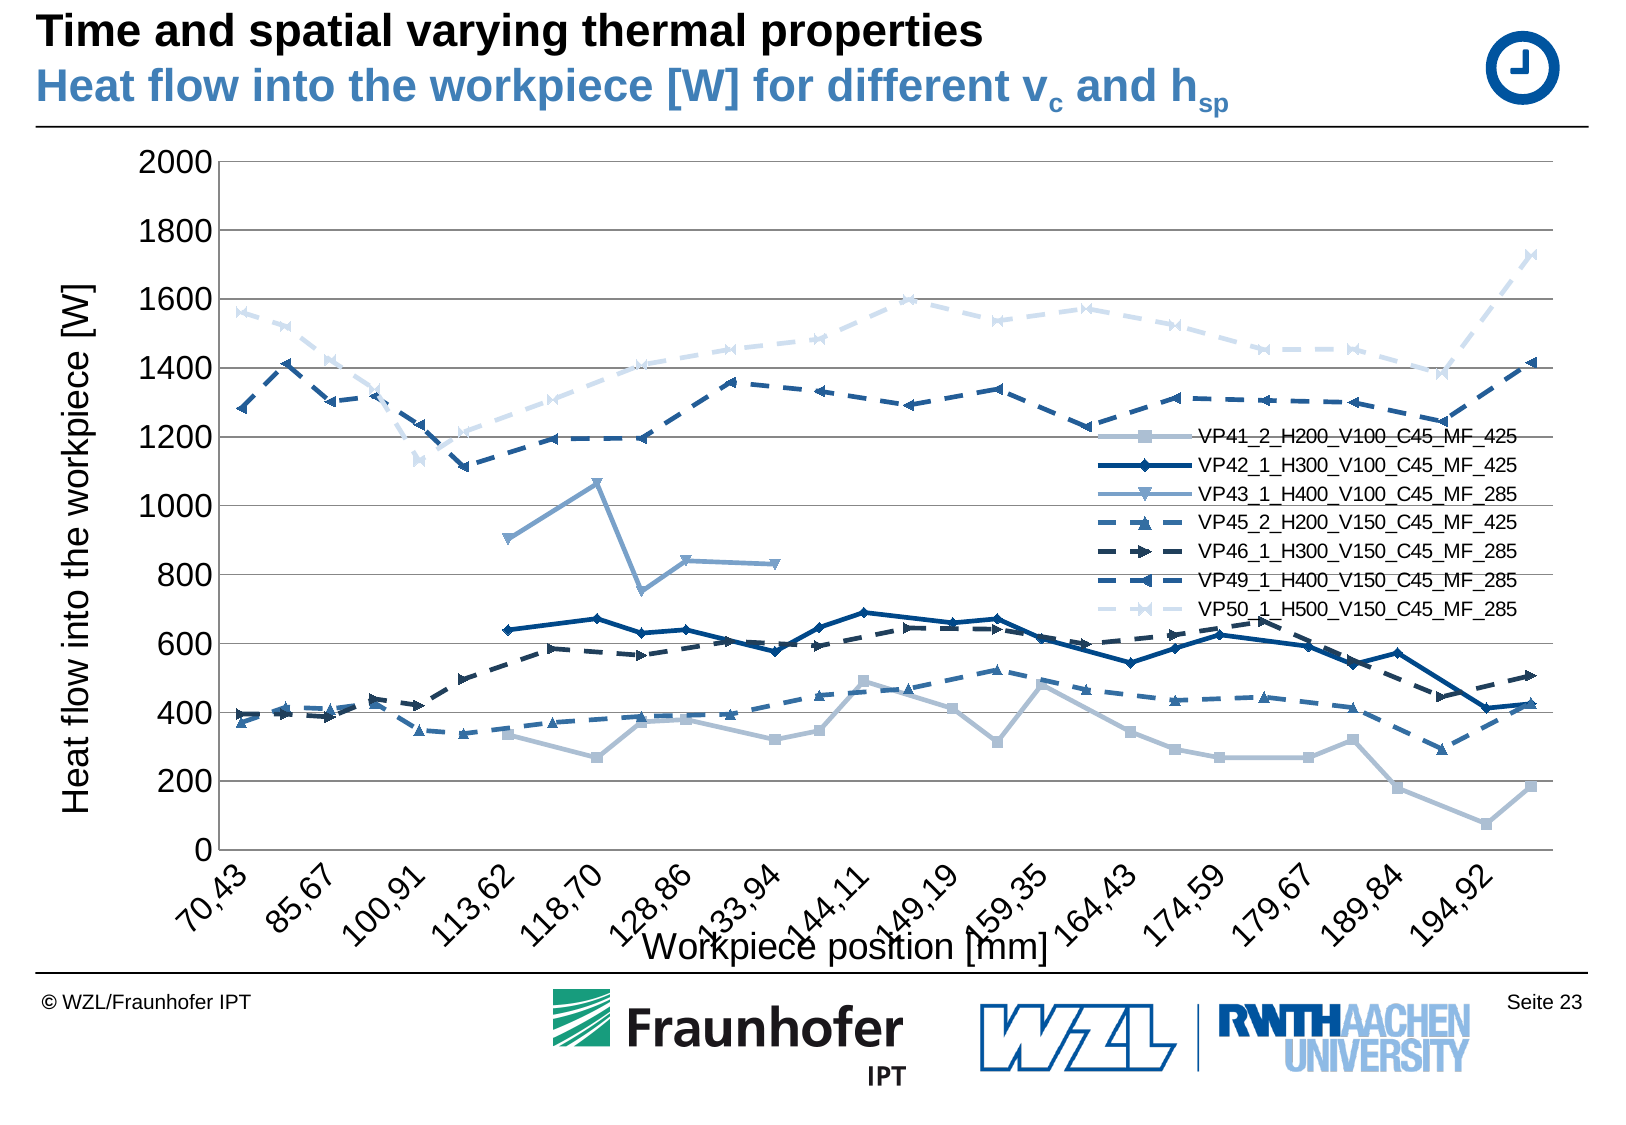

# Time and spatial varying thermal properties Heat flow into the workpiece [W] for different vc and hsp

### Chart

| Category | VP41_2_H200_V100_C45_MF_425 | VP42_1_H300_V100_C45_MF_425 | VP43_1_H400_V100_C45_MF_285 | VP45_2_H200_V150_C45_MF_425 | VP46_1_H300_V150_C45_MF_285 | VP49_1_H400_V150_C45_MF_285 | VP50_1_H500_V150_C45_MF_285 |
|---|---|---|---|---|---|---|---|
| 70,43 | None | None | None | 370.22891177288 | 394.9692763965772 | 1283.211972383086 | 1561.935288852478 |
| 78,05 | None | None | None | 415.0104951698291 | 394.6948159589192 | 1412.720257103522 | 1521.000194108506 |
| 85,67 | None | None | None | 409.8426266748994 | 386.4495539225672 | 1302.457618507038 | 1423.02273122142 |
| 93,29 | None | None | None | 427.021929275103 | 438.8100325102087 | 1317.947270866578 | 1338.815597150187 |
| 100,91 | None | None | None | 348.18278850647 | 420.0847443903777 | 1234.928716220713 | 1129.741508328199 |
| 108,54 | None | None | None | 338.3348977849655 | 496.3395235125372 | 1113.090800346049 | 1214.220345003035 |
| 113,62 | 334.9241438780147 | 639.1158753823888 | 902.8934540586775 | None | None | None | None |
| 116,16 | None | None | None | 370.4276496094431 | 584.791479677491 | 1194.20461442544 | 1308.390430245981 |
| 118,70 | 267.873961938362 | 672.21747806242 | 1064.01781812113 | None | None | None | None |
| 123,78 | 372.167303359907 | 629.9303639578638 | 751.0218073539689 | 388.300106630145 | 565.4875507576094 | 1195.964688094346 | 1409.114939246157 |
| 128,86 | 379.0844000553921 | 639.7964889452846 | 840.1051700049566 | None | None | None | None |
| 131,40 | None | None | None | 394.5277848296028 | 606.3858140490797 | 1358.479086385127 | 1454.30667275165 |
| 133,94 | 320.6370177583516 | 576.2805869193317 | 830.1031588556816 | None | None | None | None |
| 139,02 | 346.9418635413661 | 646.3478175869143 | None | 449.2580456428682 | 592.8551213876672 | 1332.543660615033 | 1484.092254224937 |
| 144,11 | 490.5530332359641 | 690.269938033448 | None | None | None | None | None |
| 146,65 | None | None | None | 468.646229655903 | 644.8967217778545 | 1292.037719906007 | 1598.979350073453 |
| 149,19 | 410.8037024737869 | 659.869609392423 | None | None | None | None | None |
| 154,27 | 313.8618841736902 | 671.7833436647016 | None | 523.7475100891655 | 641.3009462567047 | 1338.793405942189 | 1536.607683884676 |
| 159,35 | 480.5585748482339 | 614.2134985812845 | None | None | None | None | None |
| 161,89 | None | None | None | 465.6838887980348 | 598.0952068026913 | 1229.620626209705 | 1572.530487107257 |
| 164,43 | 343.2363525763391 | 543.680935581077 | None | None | None | None | None |
| 169,51 | 292.849253326808 | 586.0388121335982 | None | 434.648727585337 | 624.885628635568 | 1312.869089816312 | 1524.251156240562 |
| 174,59 | 268.2562022547609 | 625.2947151722337 | None | None | None | None | None |
| 177,13 | None | None | None | 444.2850871061019 | 664.2549847253258 | 1305.898121881395 | 1453.139850966718 |
| 179,67 | 267.8143664216587 | 591.5545959442546 | None | None | None | None | None |
| 184,76 | 320.3291824599507 | 538.858875394657 | None | 413.4728557884991 | 551.4188363952644 | 1300.02510157401 | 1454.905548296199 |
| 189,84 | 180.37238183152 | 572.6928161212468 | None | None | None | None | None |
| 192,38 | None | None | None | 293.790468563338 | 445.1702108416347 | 1245.087139774231 | 1382.758817946105 |
| 194,92 | 76.11990862969878 | 412.0074885196741 | None | None | None | None | None |
| 200,00 | 184.8822527980719 | 424.761007125559 | None | 427.434233176928 | 506.9785316163452 | 1415.829811052294 | 1729.905065407232 |